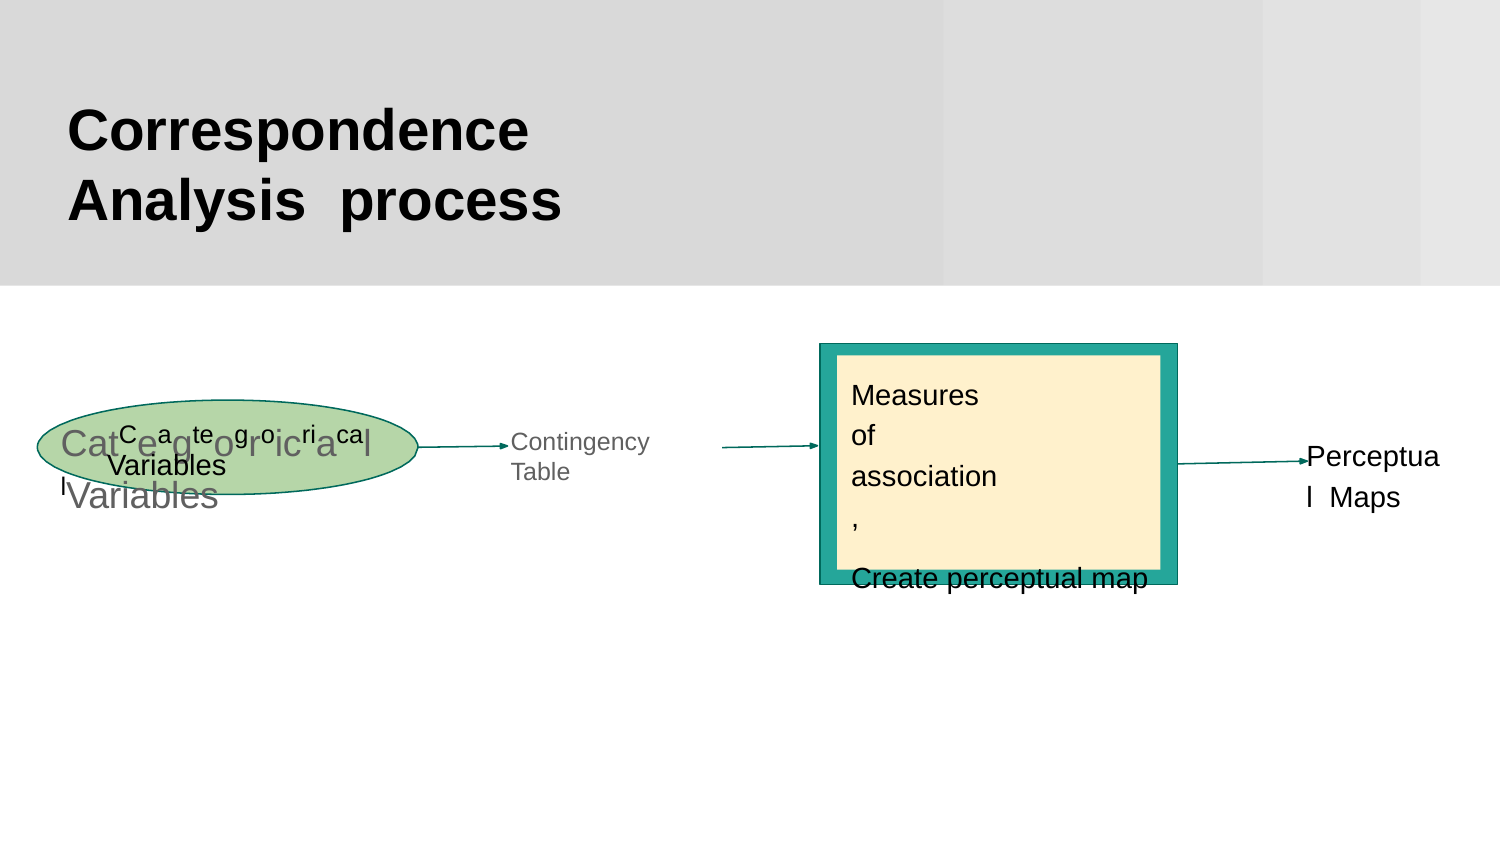

# Correspondence Analysis  process

Measures of  association,

Create perceptual map

CatCeagteogroicriacal lVariables
Contingency Table
Perceptual  Maps

Variables